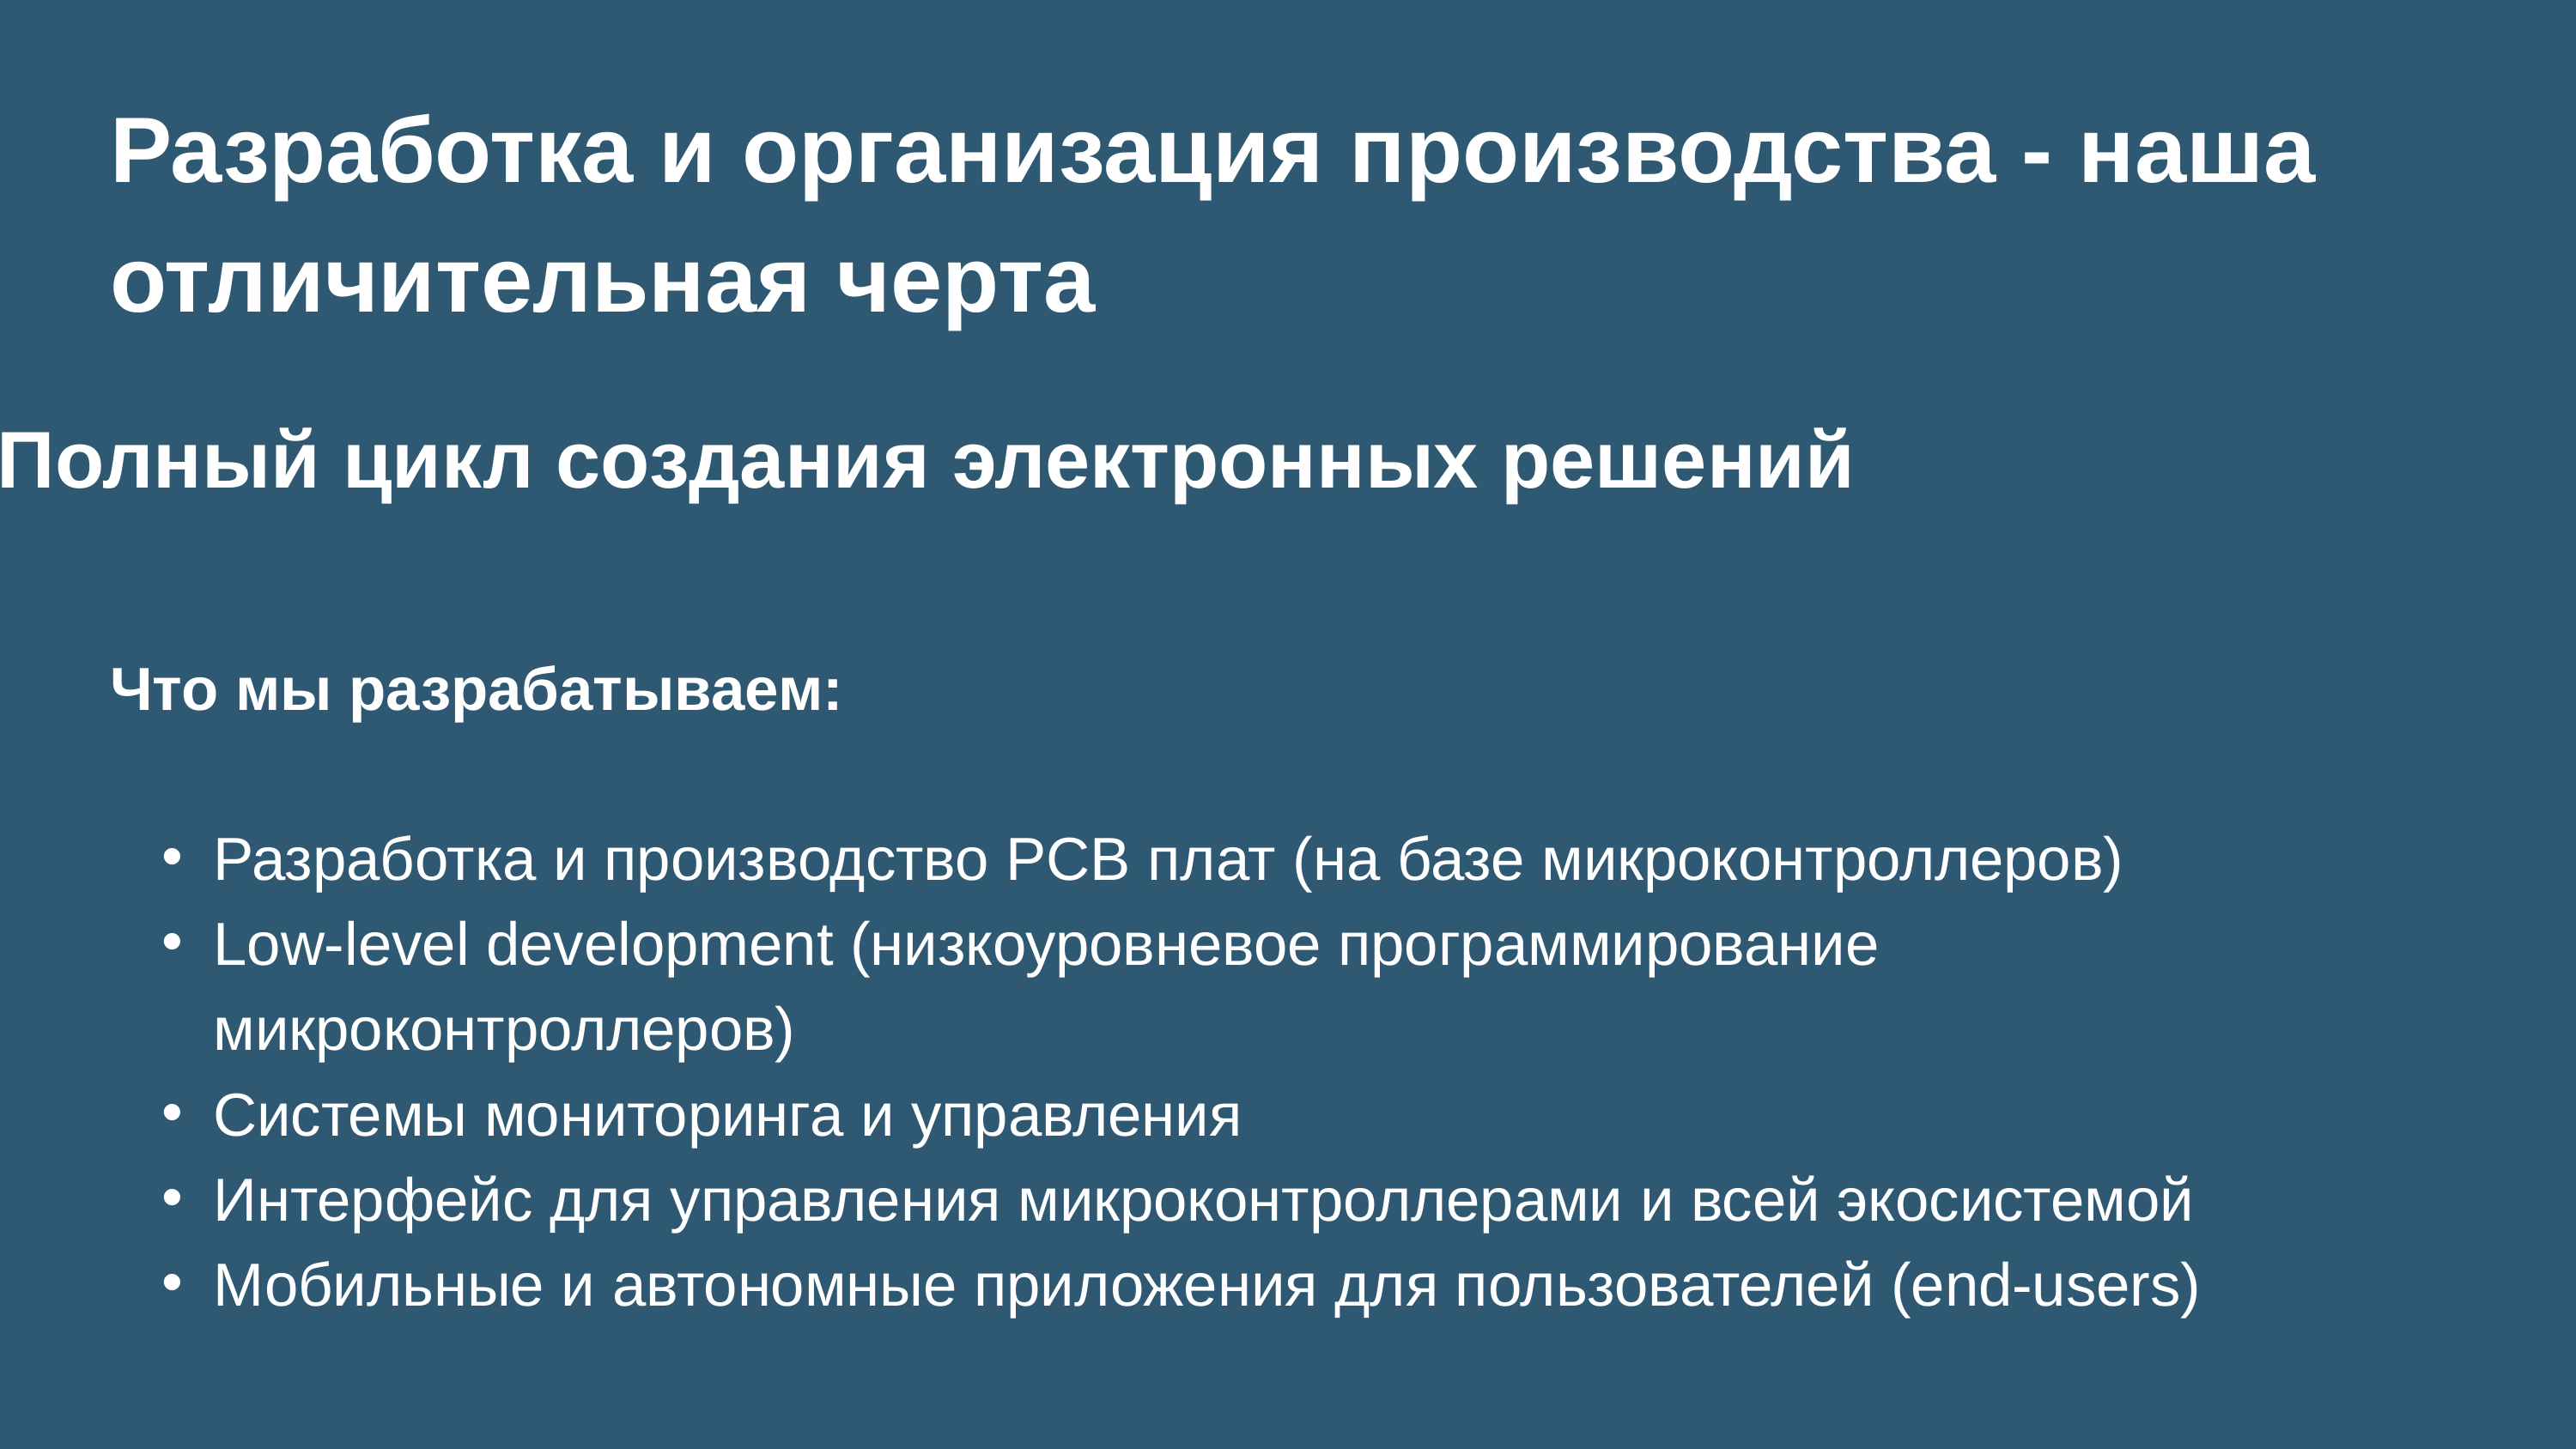

Разработка и организация производства - наша отличительная черта
Полный цикл создания электронных решений
Что мы разрабатываем:

Разработка и производство PCB плат (на базе микроконтроллеров)
Low-level development (низкоуровневое программирование микроконтроллеров)
Системы мониторинга и управления
Интерфейс для управления микроконтроллерами и всей экосистемой
Мобильные и автономные приложения для пользователей (end-users)